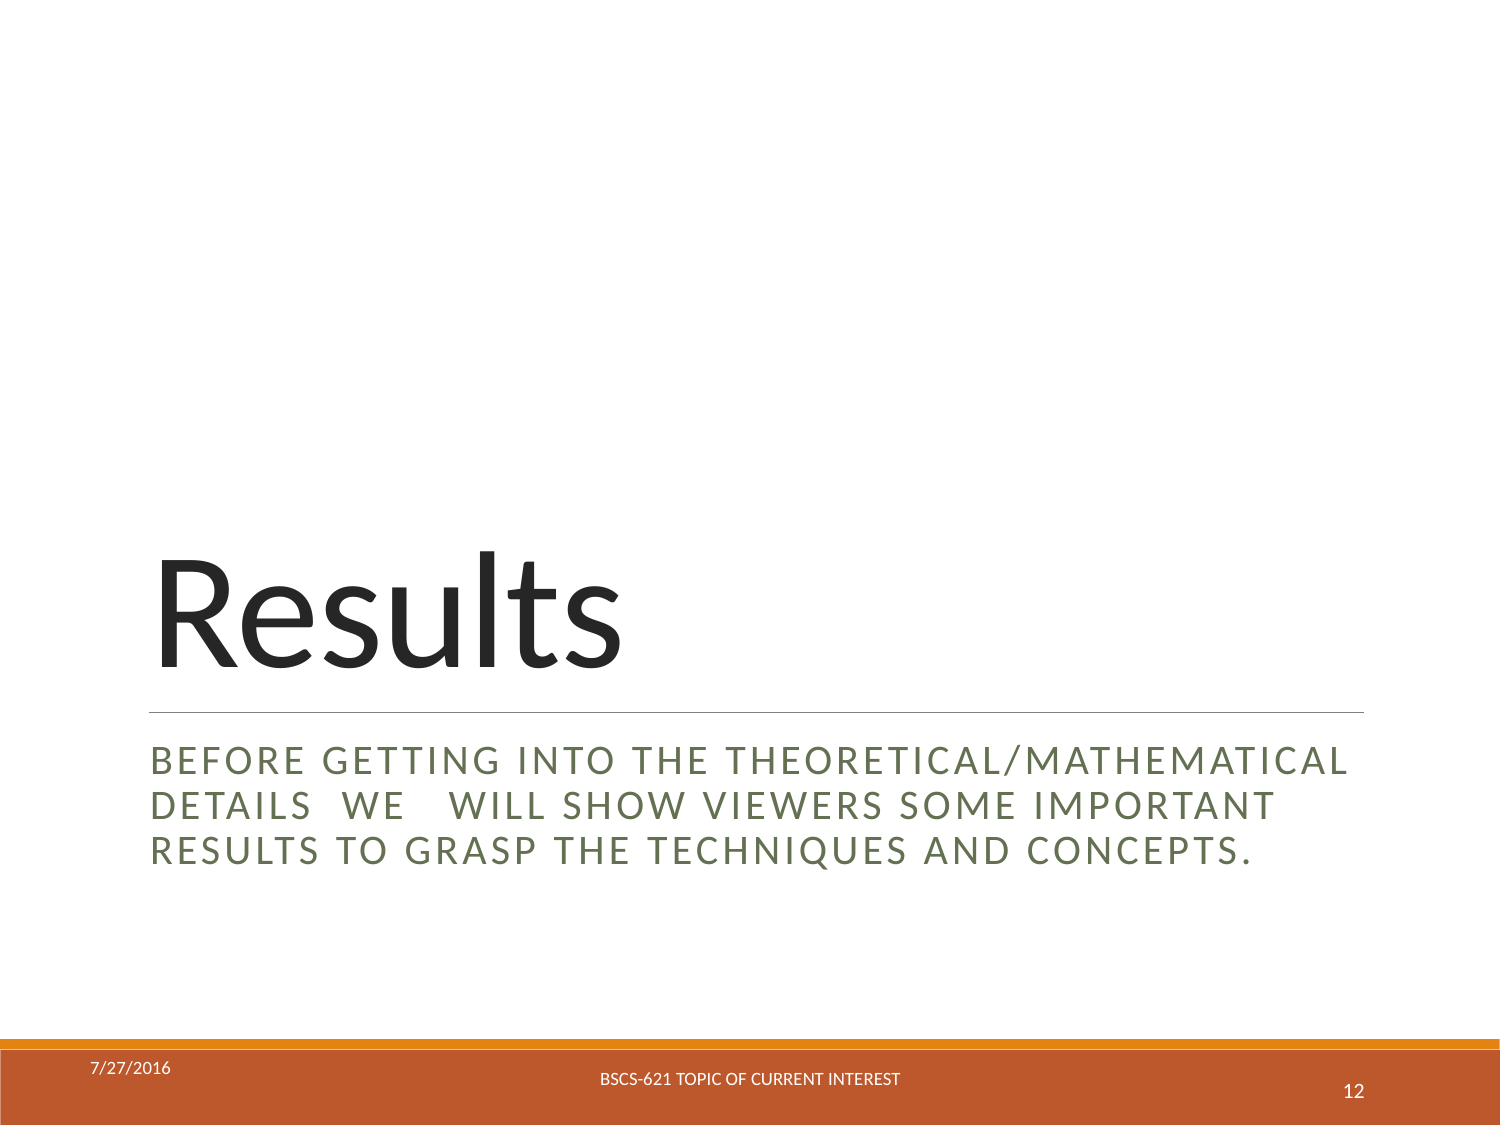

# Results
Before getting into the theoretical/Mathematical details  we   will show viewers some important results to grasp the techniques and concepts.
7/27/2016
BSCS-621 Topic of Current Interest

12